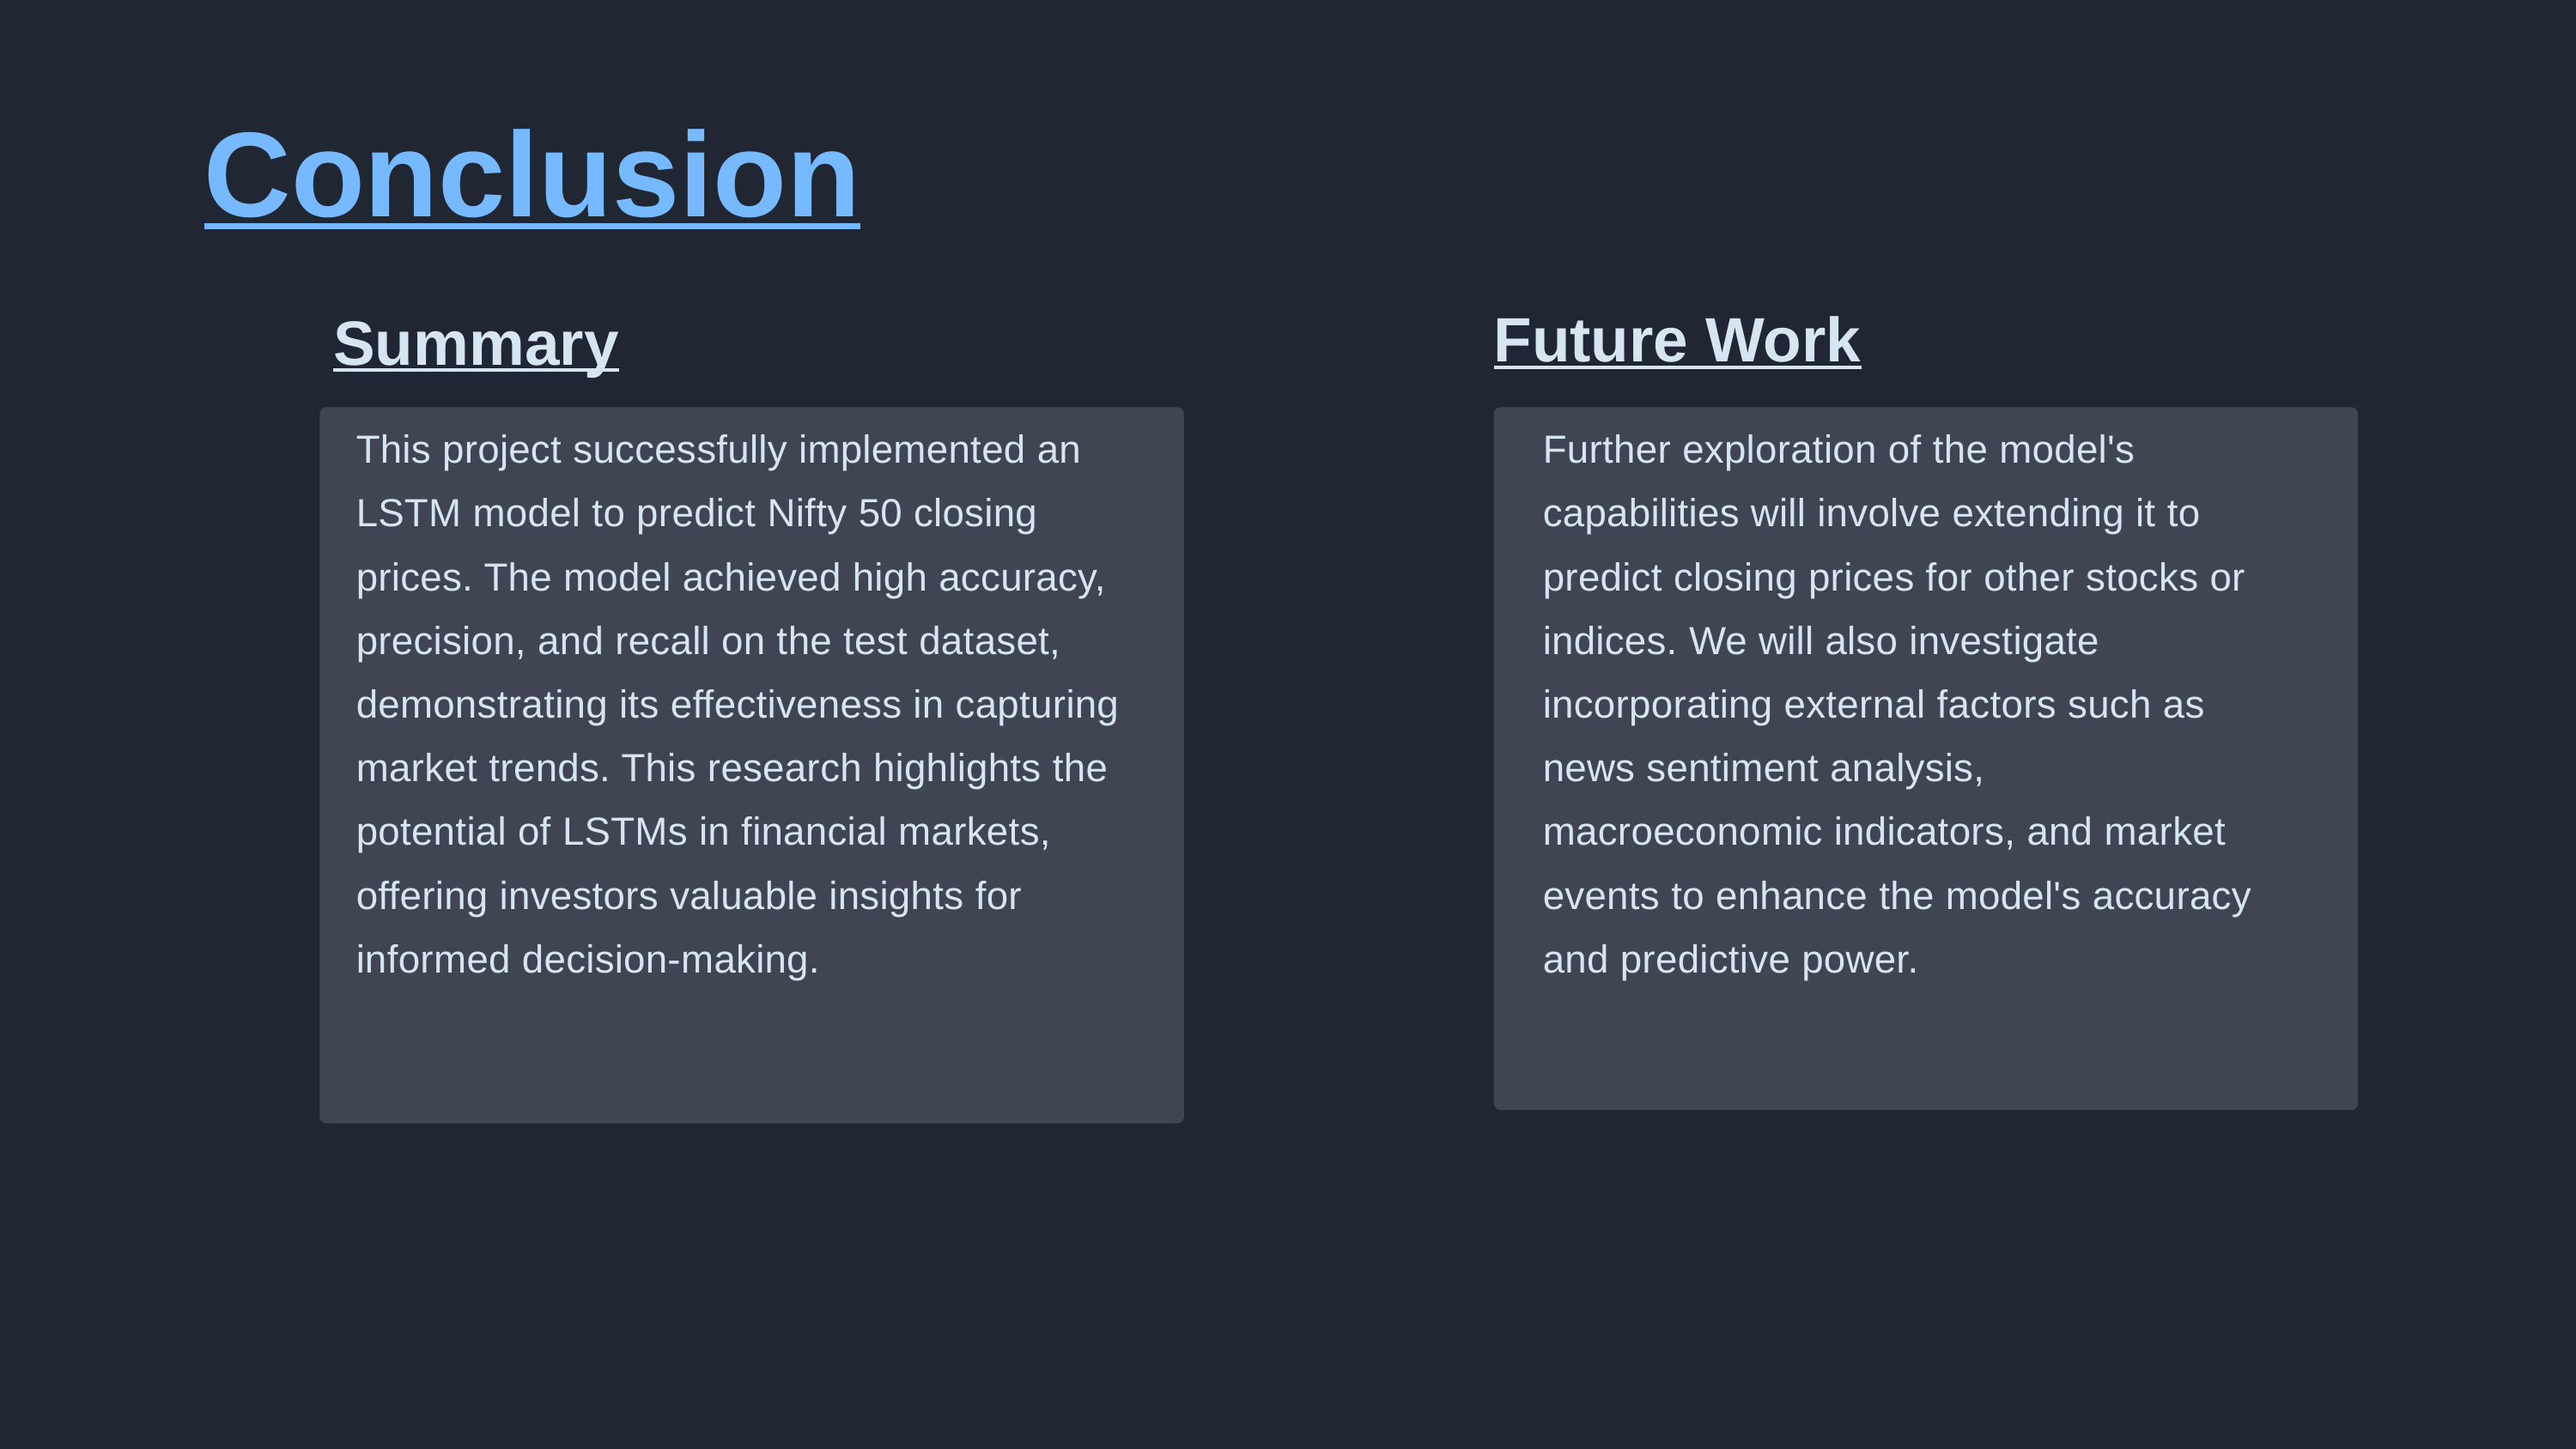

Conclusion
Future Work
Summary

This project successfully implemented an LSTM model to predict Nifty 50 closing prices. The model achieved high accuracy, precision, and recall on the test dataset, demonstrating its effectiveness in capturing market trends. This research highlights the potential of LSTMs in financial markets, offering investors valuable insights for informed decision-making.
Further exploration of the model's capabilities will involve extending it to predict closing prices for other stocks or indices. We will also investigate incorporating external factors such as news sentiment analysis, macroeconomic indicators, and market events to enhance the model's accuracy and predictive power.